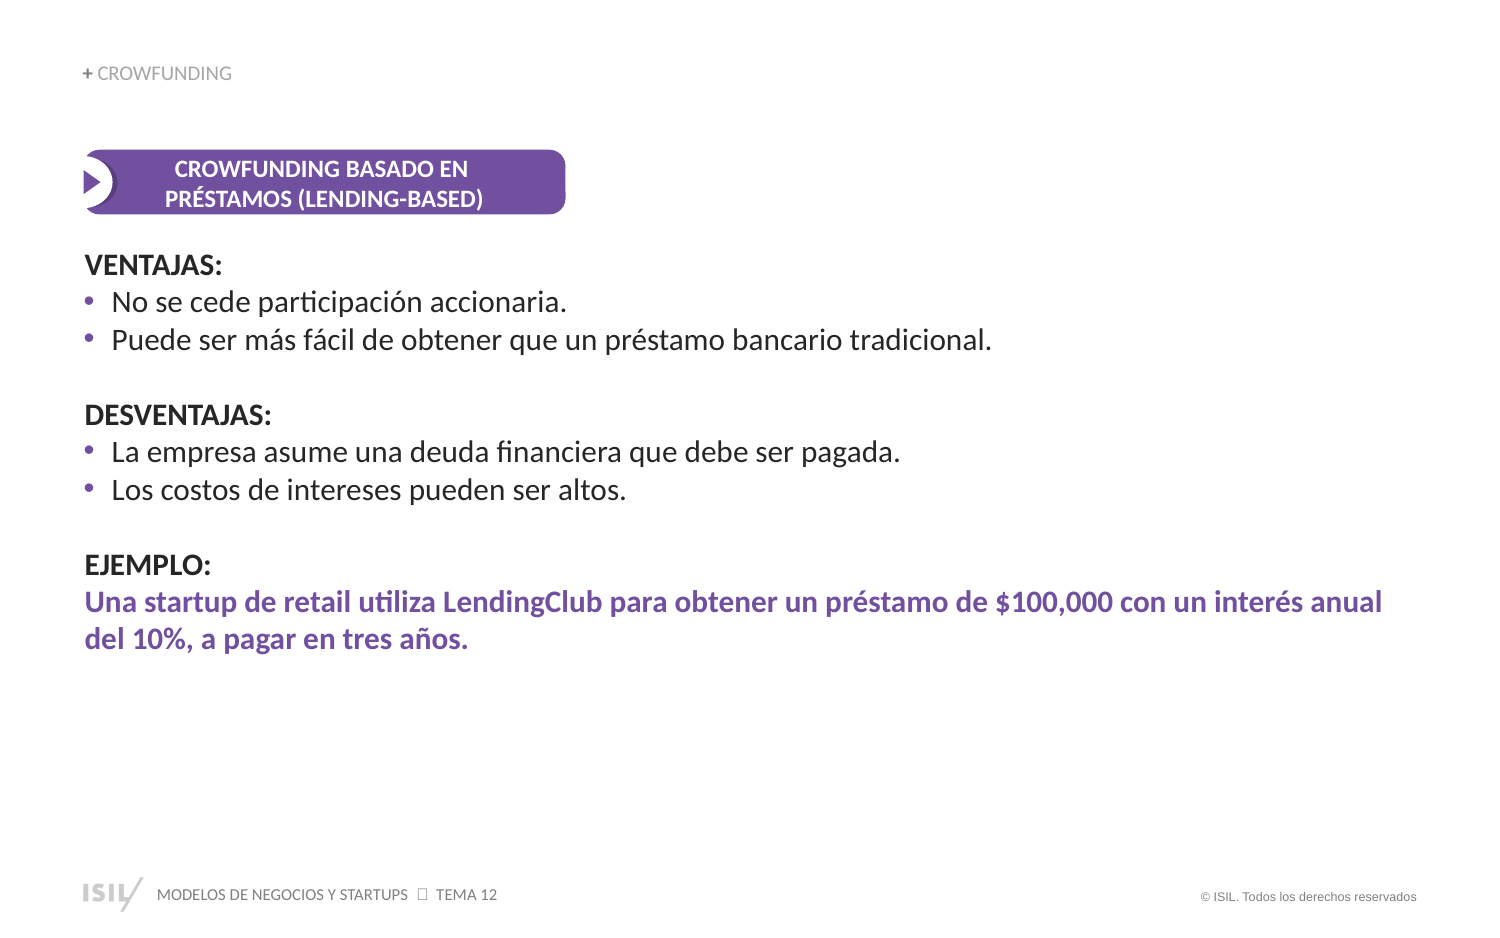

+ CROWFUNDING
CROWFUNDING BASADO EN
PRÉSTAMOS (LENDING-BASED)

VENTAJAS:
No se cede participación accionaria.
Puede ser más fácil de obtener que un préstamo bancario tradicional.

DESVENTAJAS:
La empresa asume una deuda financiera que debe ser pagada.
Los costos de intereses pueden ser altos.

EJEMPLO:
Una startup de retail utiliza LendingClub para obtener un préstamo de $100,000 con un interés anual del 10%, a pagar en tres años.